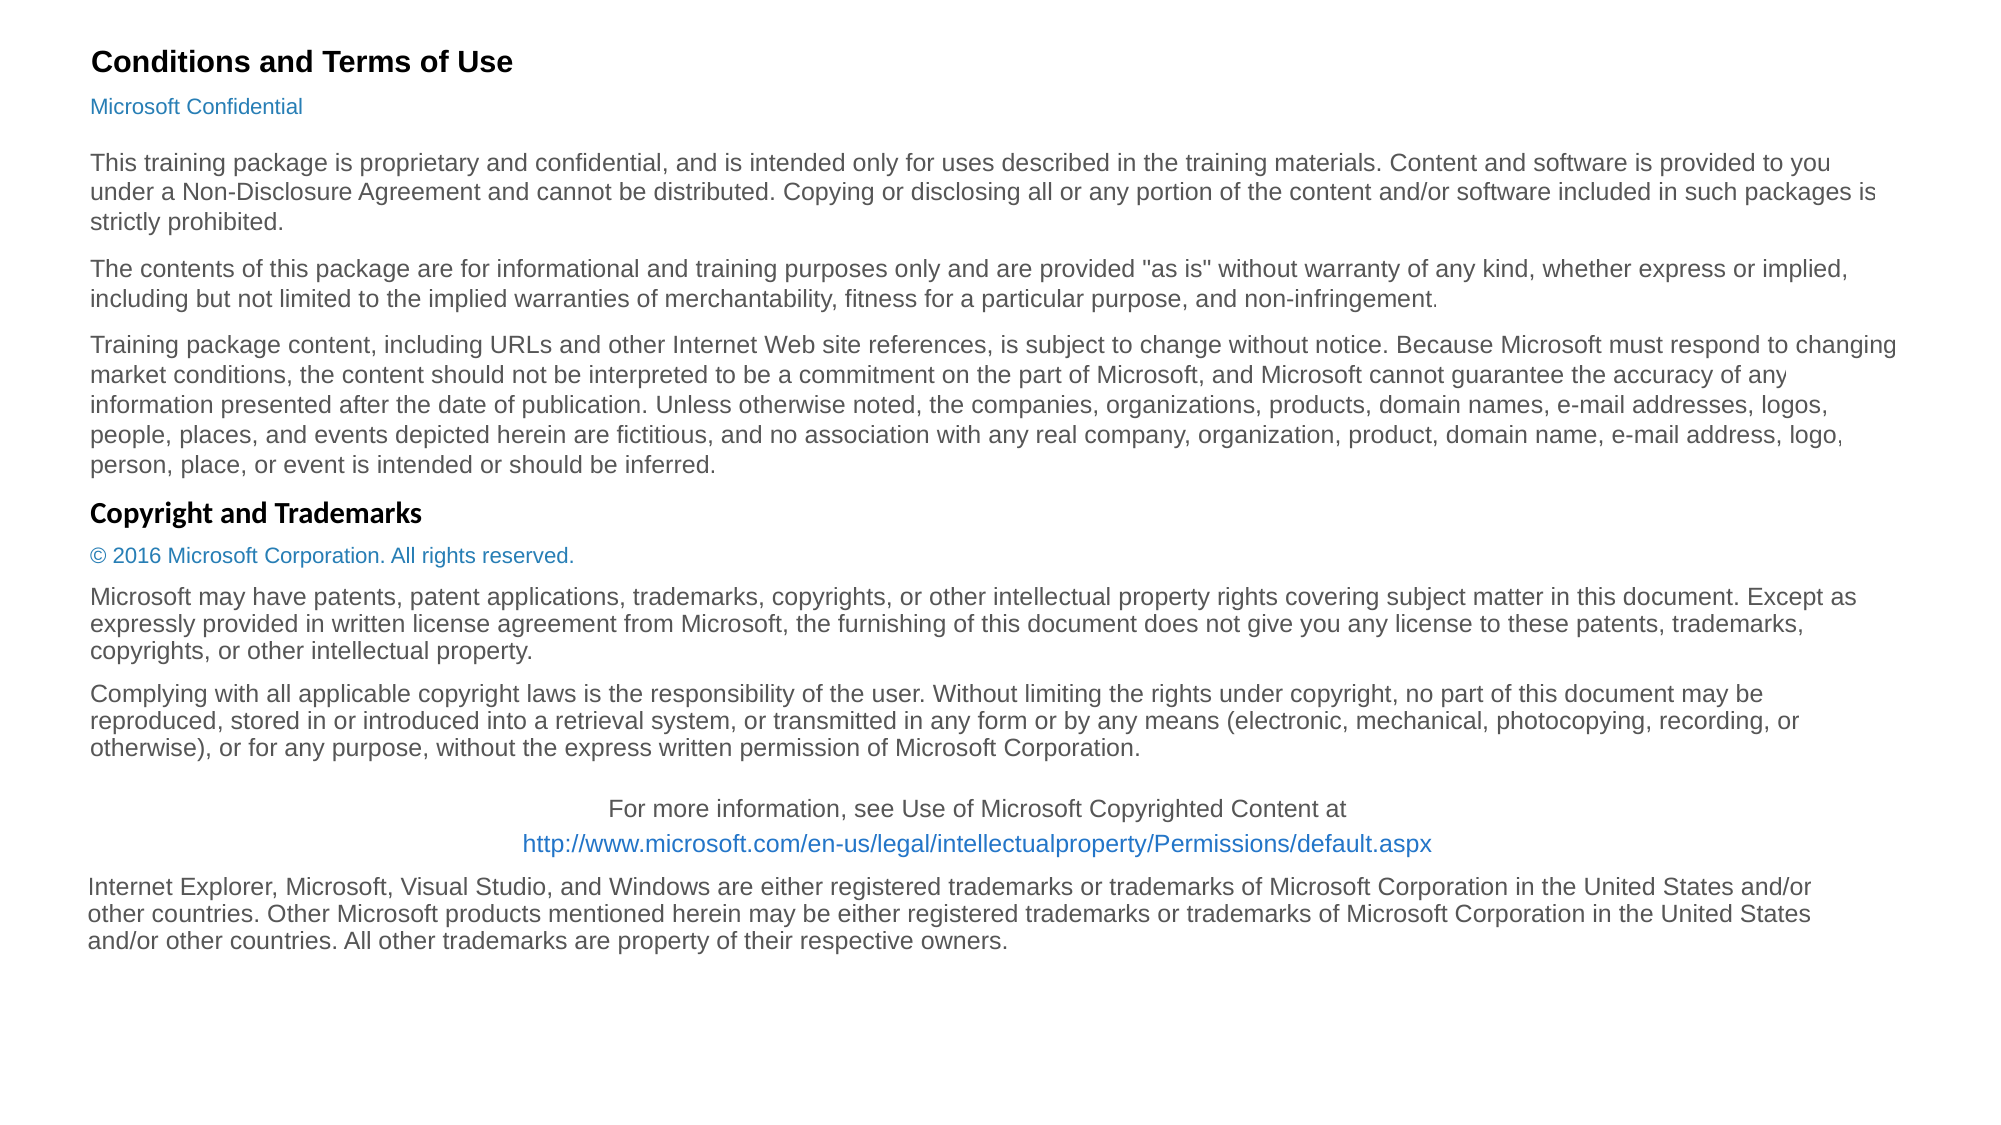

For more information, see Use of Microsoft Copyrighted Content at
http://www.microsoft.com/en-us/legal/intellectualproperty/Permissions/default.aspx
Internet Explorer, Microsoft, Visual Studio, and Windows are either registered trademarks or trademarks of Microsoft Corporation in the United States and/or other countries. Other Microsoft products mentioned herein may be either registered trademarks or trademarks of Microsoft Corporation in the United States and/or other countries. All other trademarks are property of their respective owners.